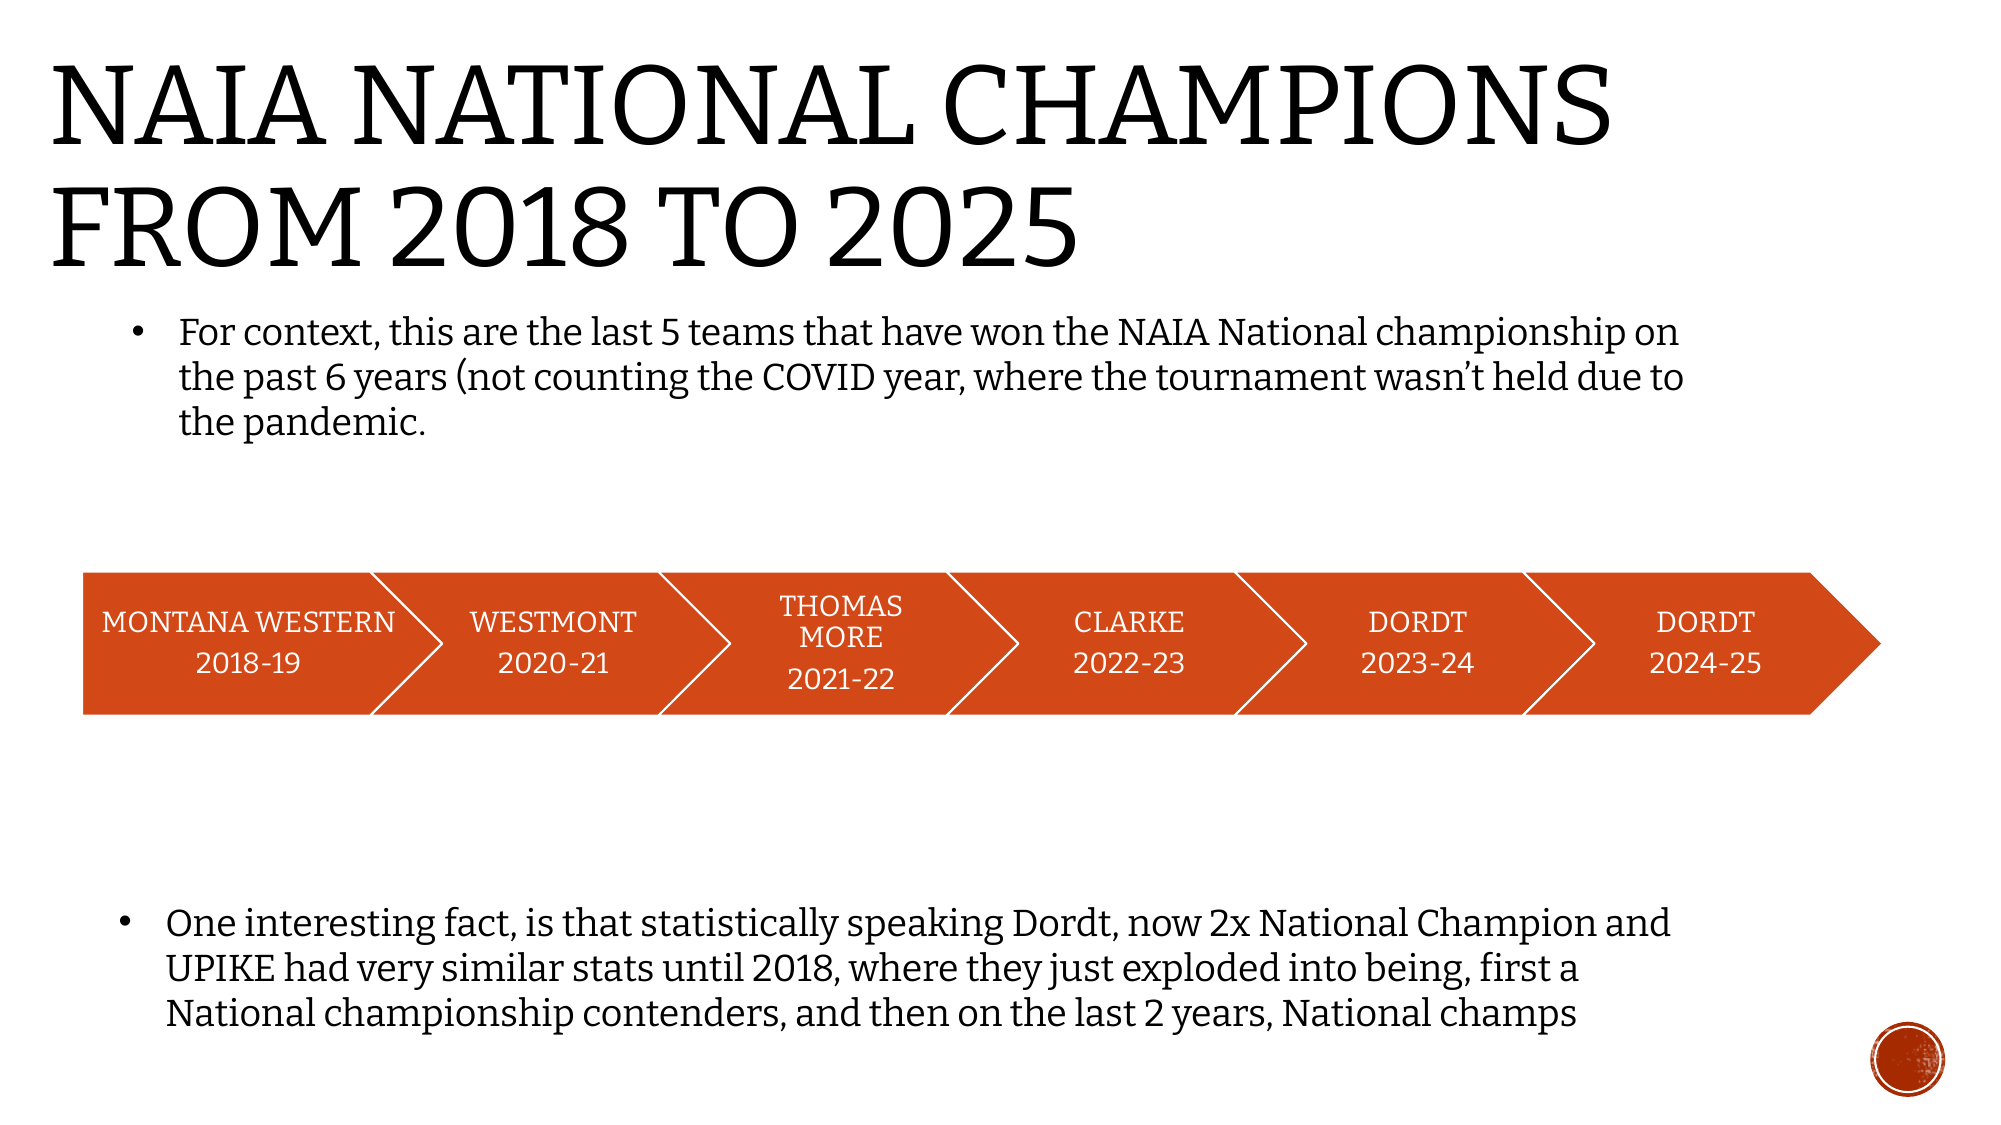

# Naia national champions from 2018 to 2025
MONTANA WESTERN
2018-19
WESTMONT
2020-21
THOMAS MORE
2021-22
CLARKE
2022-23
DORDT
2023-24
DORDT
2024-25
For context, this are the last 5 teams that have won the NAIA National championship on the past 6 years (not counting the COVID year, where the tournament wasn’t held due to the pandemic.
One interesting fact, is that statistically speaking Dordt, now 2x National Champion and UPIKE had very similar stats until 2018, where they just exploded into being, first a National championship contenders, and then on the last 2 years, National champs